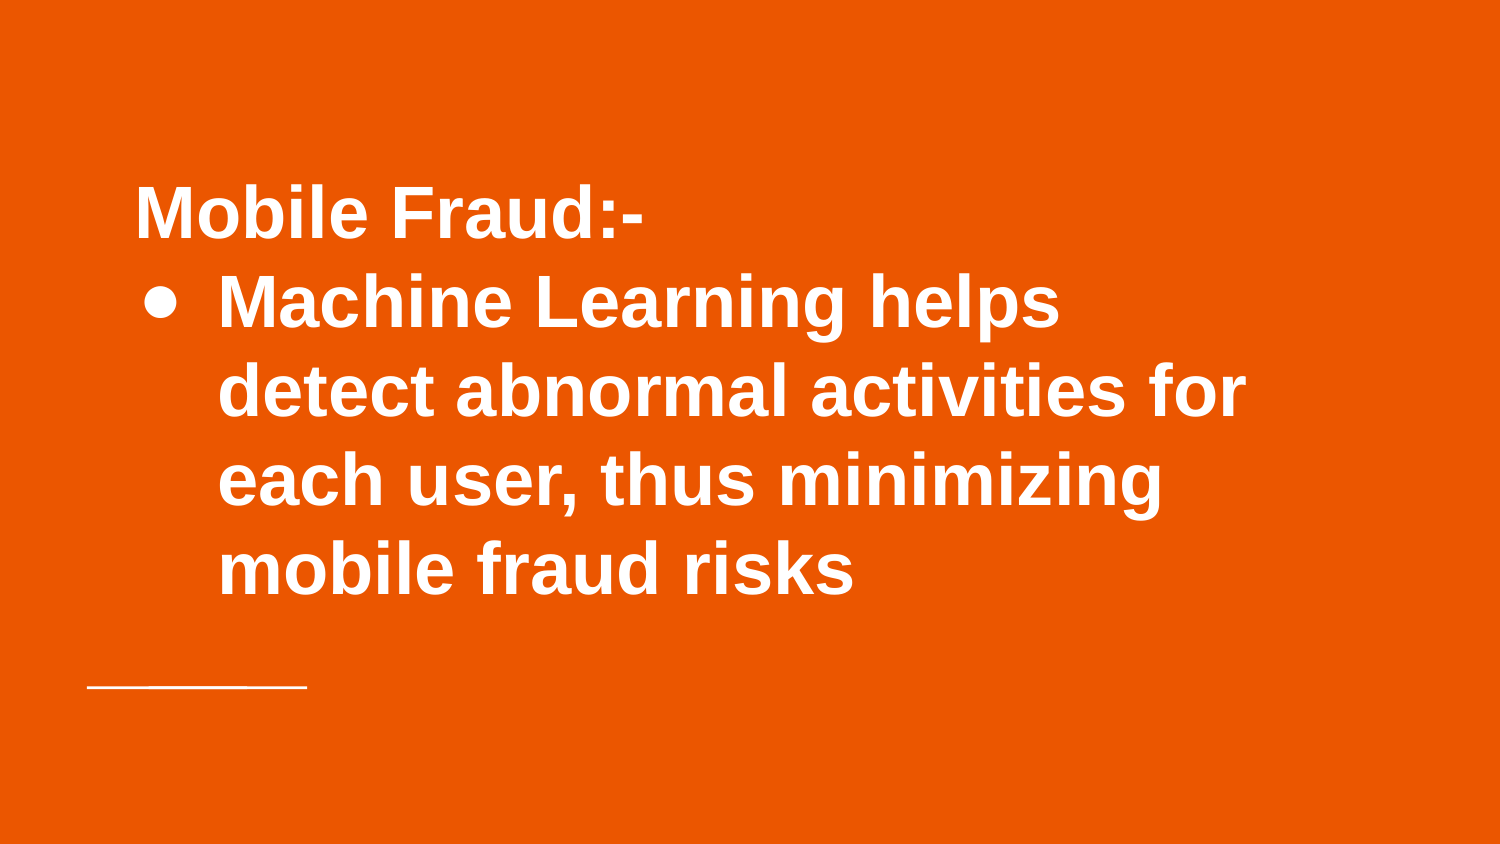

# Mobile Fraud:-
Machine Learning helps detect abnormal activities for each user, thus minimizing mobile fraud risks